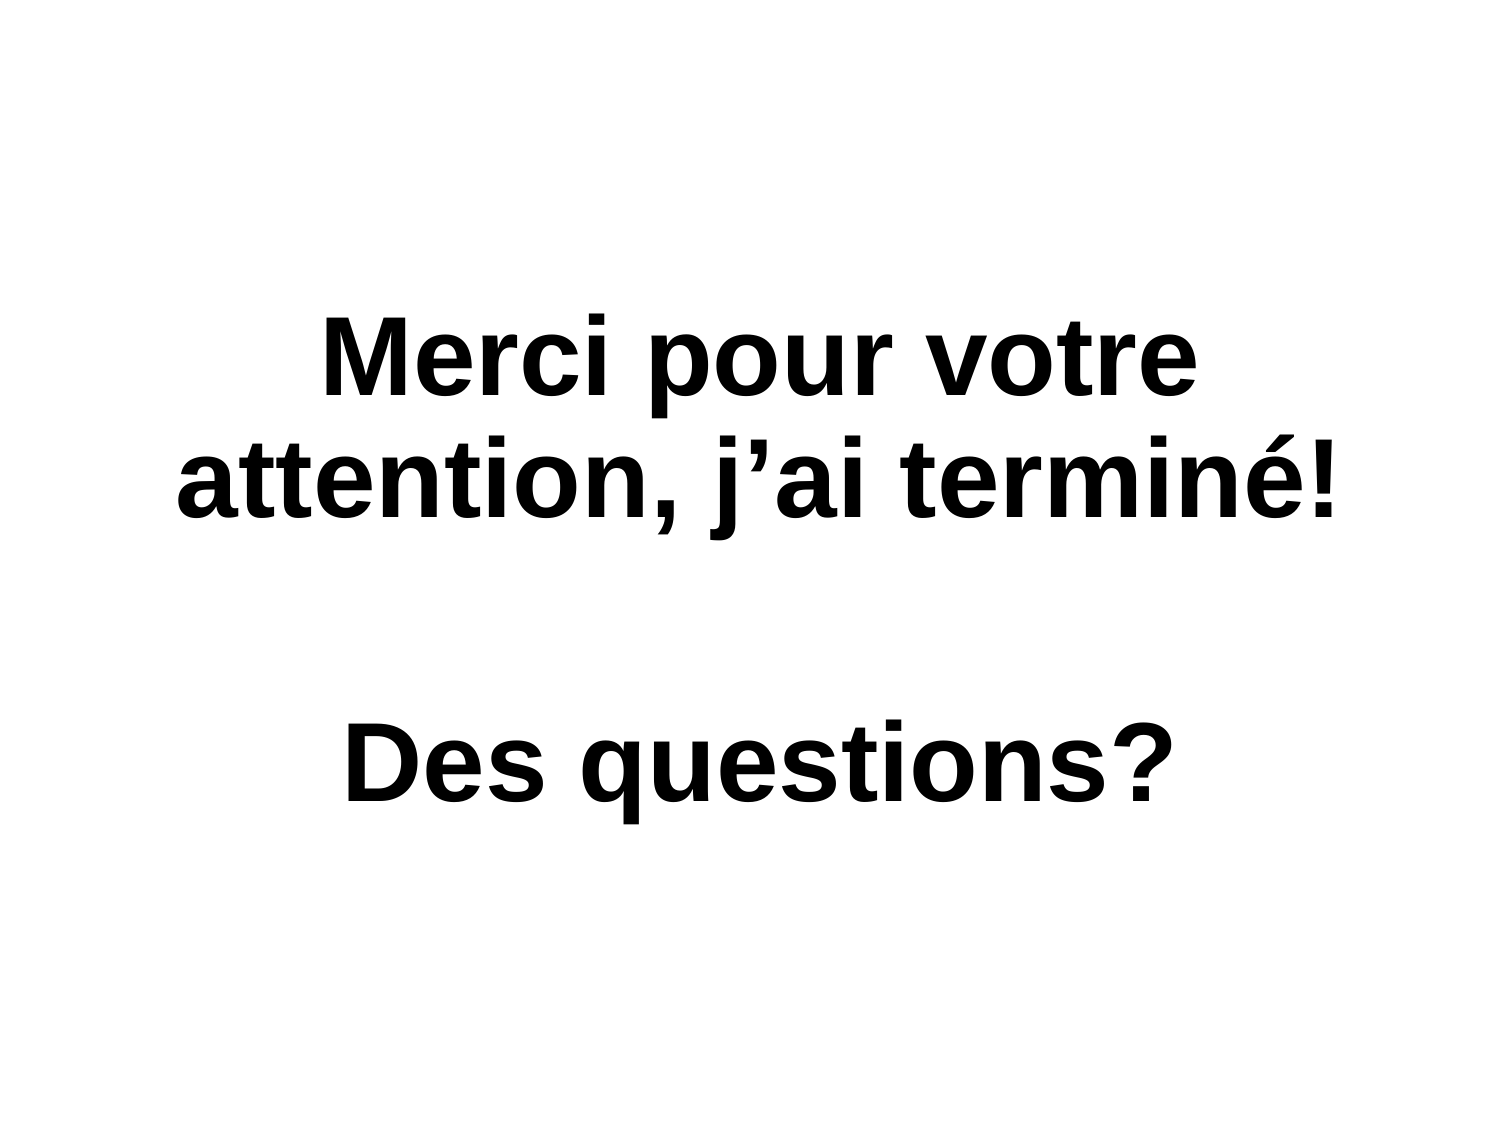

Merci pour votre attention, j’ai terminé!

Des questions?